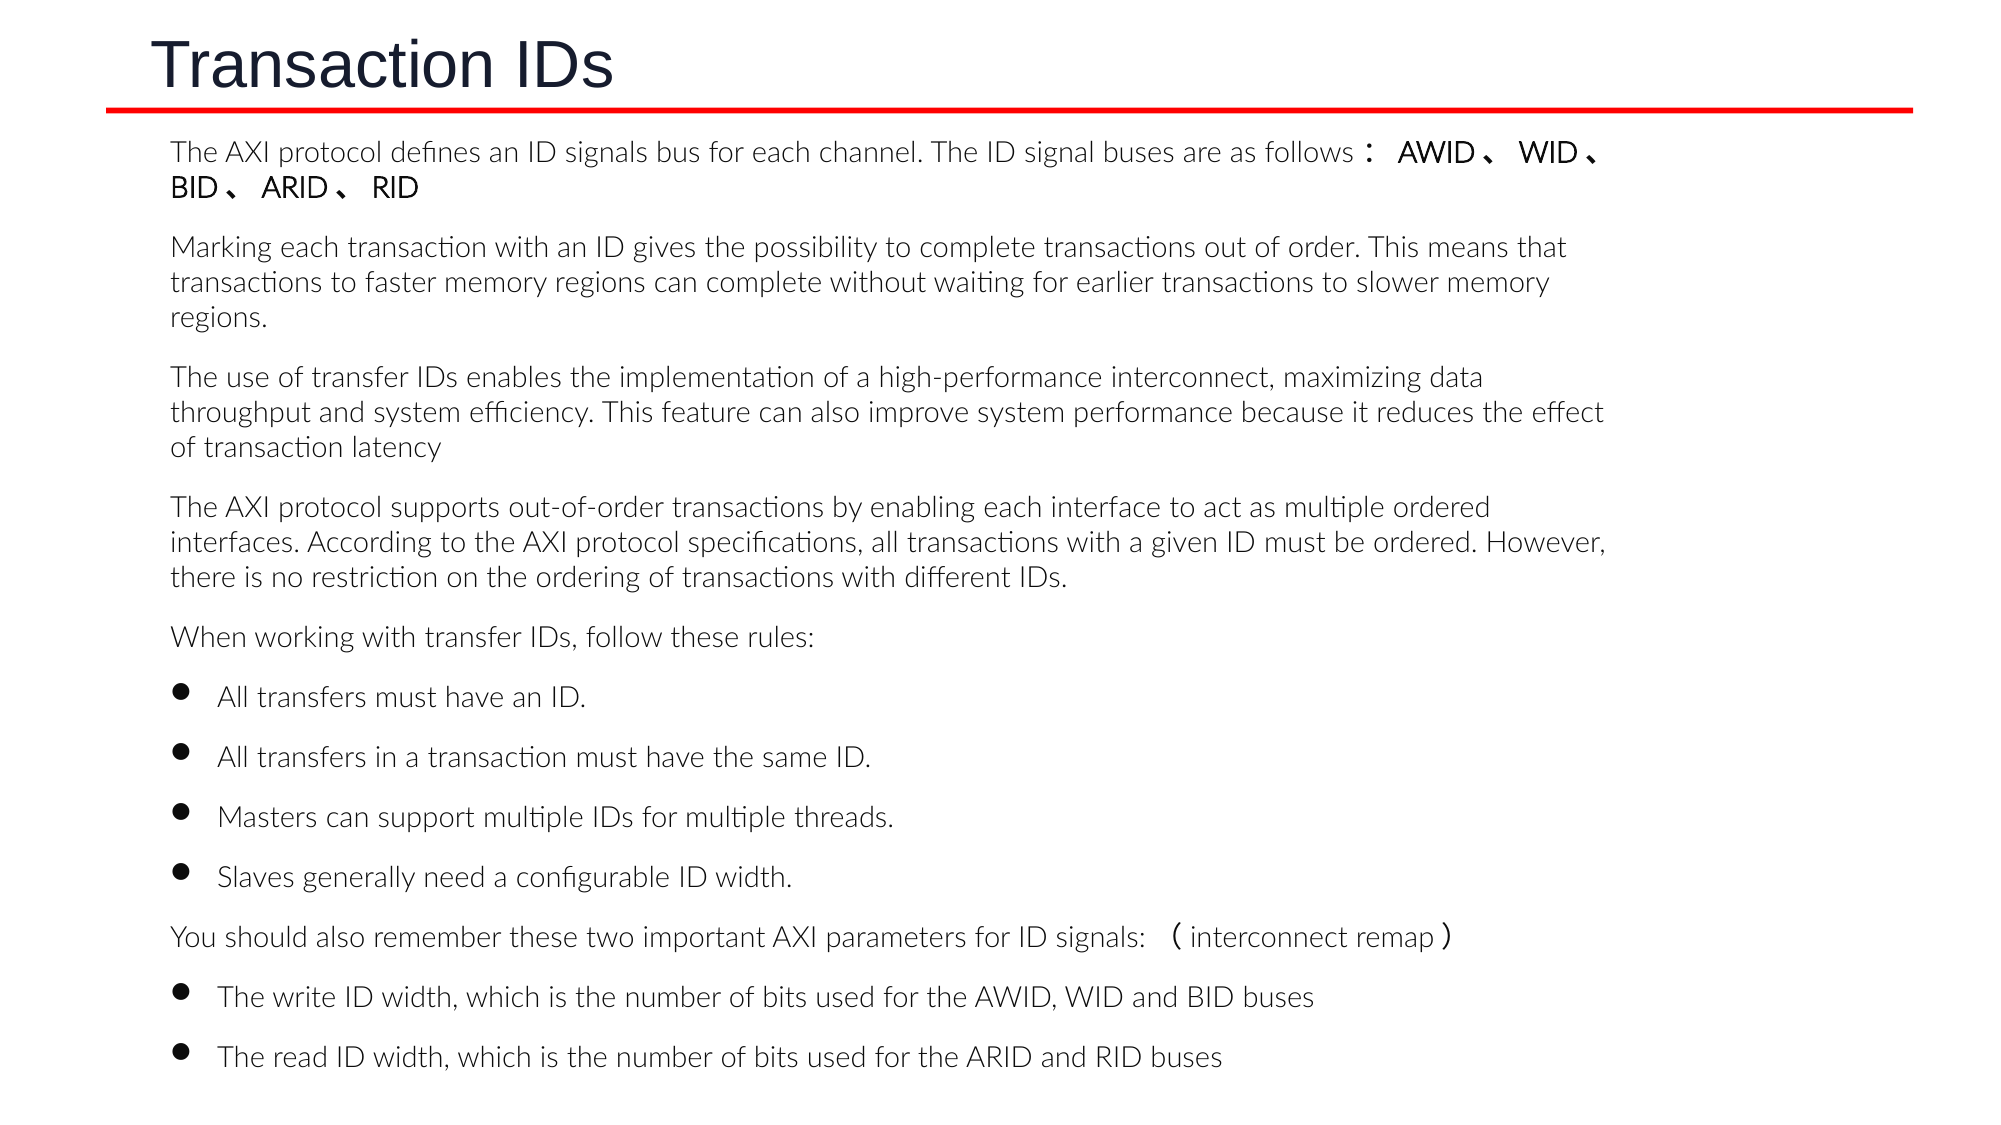

# Transaction IDs
The AXI protocol defines an ID signals bus for each channel. The ID signal buses are as follows：AWID、WID、BID、ARID、RID
Marking each transaction with an ID gives the possibility to complete transactions out of order. This means that transactions to faster memory regions can complete without waiting for earlier transactions to slower memory regions.
The use of transfer IDs enables the implementation of a high-performance interconnect, maximizing data throughput and system efficiency. This feature can also improve system performance because it reduces the effect of transaction latency
The AXI protocol supports out-of-order transactions by enabling each interface to act as multiple ordered interfaces. According to the AXI protocol specifications, all transactions with a given ID must be ordered. However, there is no restriction on the ordering of transactions with different IDs.
When working with transfer IDs, follow these rules:
All transfers must have an ID.
All transfers in a transaction must have the same ID.
Masters can support multiple IDs for multiple threads.
Slaves generally need a configurable ID width.
You should also remember these two important AXI parameters for ID signals:（interconnect remap）
The write ID width, which is the number of bits used for the AWID, WID and BID buses
The read ID width, which is the number of bits used for the ARID and RID buses